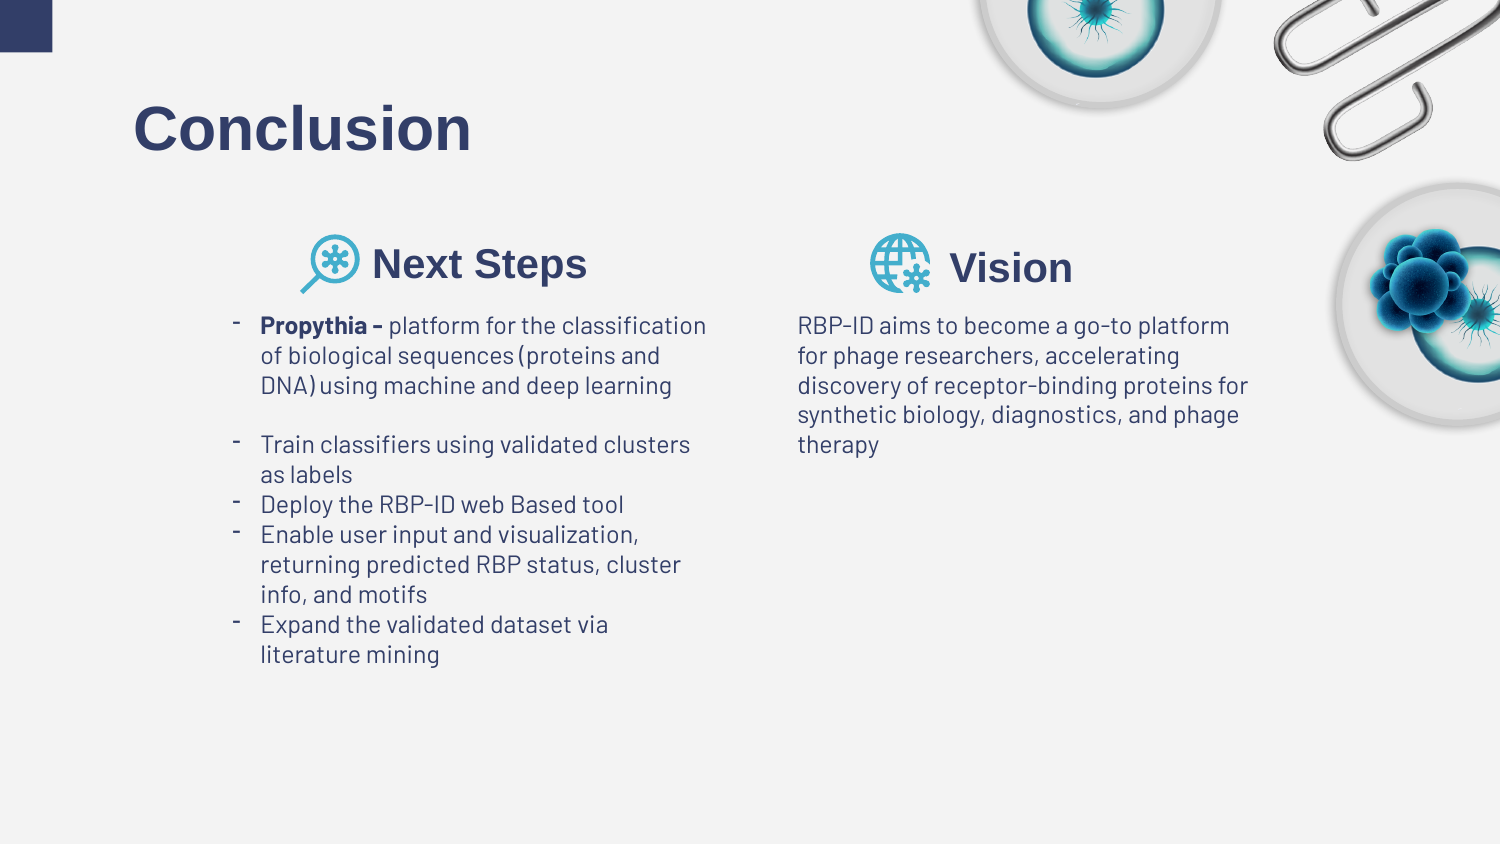

# Conclusion
Next Steps
Vision

Propythia - platform for the classification of biological sequences (proteins and DNA) using machine and deep learning

Train classifiers using validated clusters as labels
Deploy the RBP-ID web Based tool
Enable user input and visualization, returning predicted RBP status, cluster info, and motifs
Expand the validated dataset via literature mining
RBP-ID aims to become a go-to platform for phage researchers, accelerating discovery of receptor-binding proteins for synthetic biology, diagnostics, and phage therapy